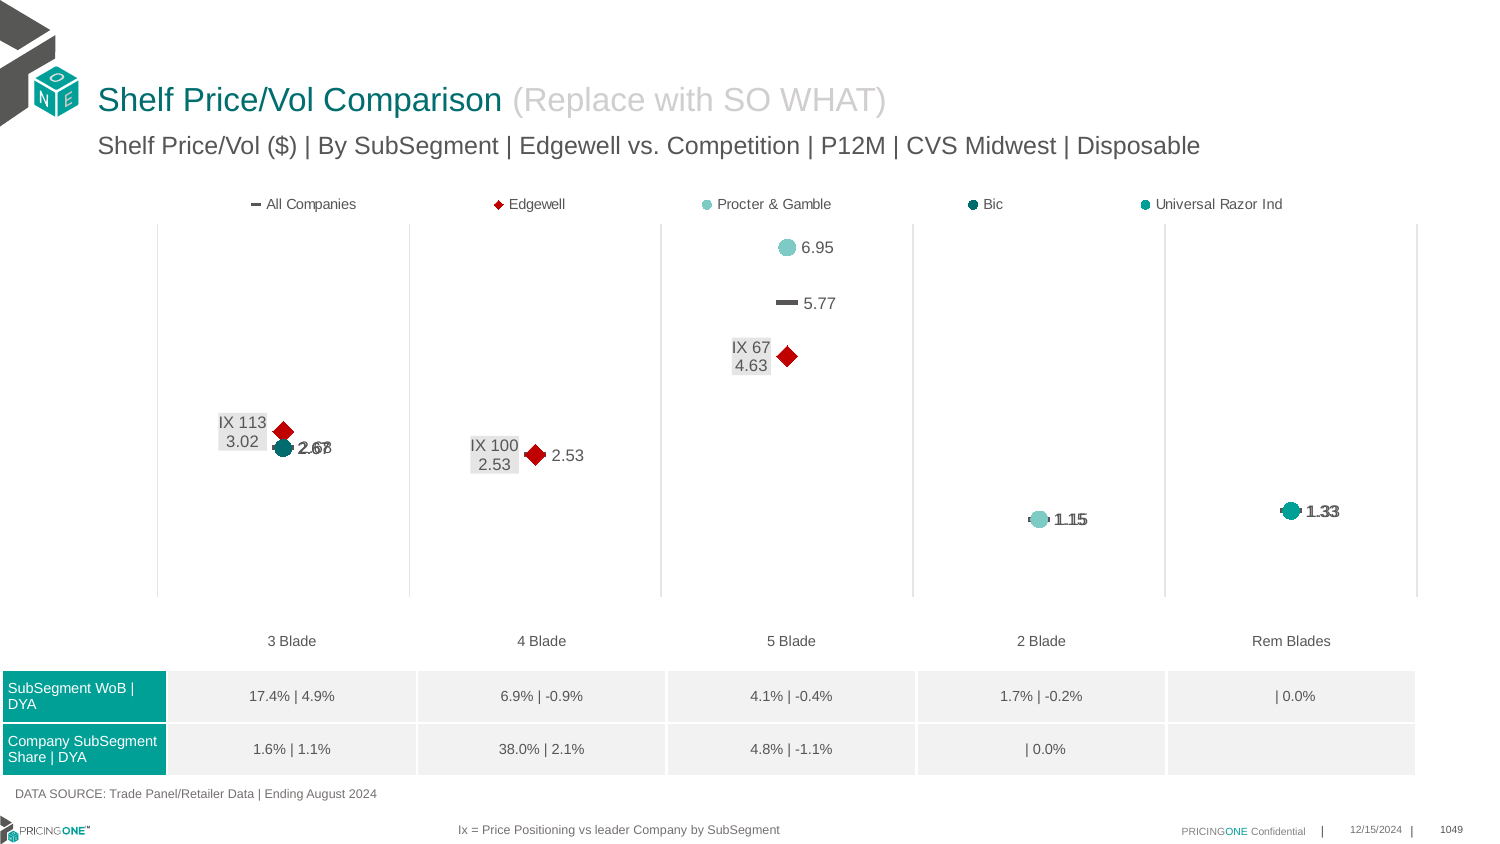

# Shelf Price/Vol Comparison (Replace with SO WHAT)
Shelf Price/Vol ($) | By SubSegment | Edgewell vs. Competition | P12M | CVS Midwest | Disposable

### Chart

| Category | All Companies | Edgewell | Procter & Gamble | Bic | Universal Razor Ind |
|---|---|---|---|---|---|
| IX 113 | 2.68 | 3.02 | 2.67 | 2.67 | None |
| IX 100 | 2.53 | 2.53 | None | None | None |
| IX 67 | 5.77 | 4.63 | 6.95 | None | None |
| IX 0 | 1.15 | None | 1.15 | None | None |
| None | 1.33 | None | None | None | 1.33 |
|  | 3 Blade | 4 Blade | 5 Blade | 2 Blade | Rem Blades |
| --- | --- | --- | --- | --- | --- |
| SubSegment WoB | DYA | 17.4% | 4.9% | 6.9% | -0.9% | 4.1% | -0.4% | 1.7% | -0.2% | | 0.0% |
| Company SubSegment Share | DYA | 1.6% | 1.1% | 38.0% | 2.1% | 4.8% | -1.1% | | 0.0% |  |
DATA SOURCE: Trade Panel/Retailer Data | Ending August 2024
Ix = Price Positioning vs leader Company by SubSegment
12/15/2024
1049